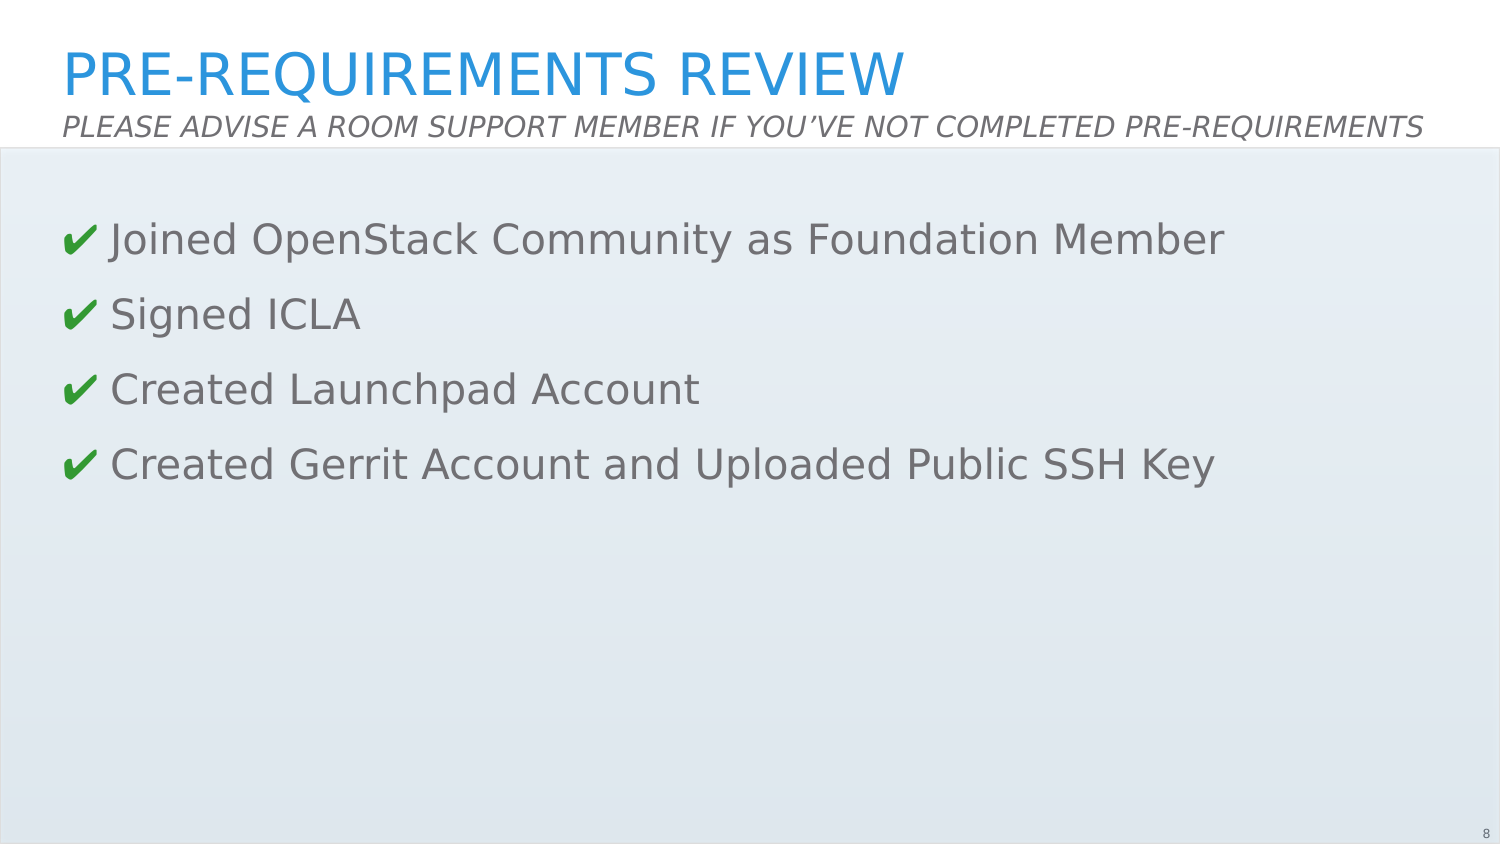

# Pre-requirements REVIEW
Please advise a room support member if you’ve not completed pre-requirements

✔ Joined OpenStack Community as Foundation Member
✔ Signed ICLA
✔ Created Launchpad Account
✔ Created Gerrit Account and Uploaded Public SSH Key